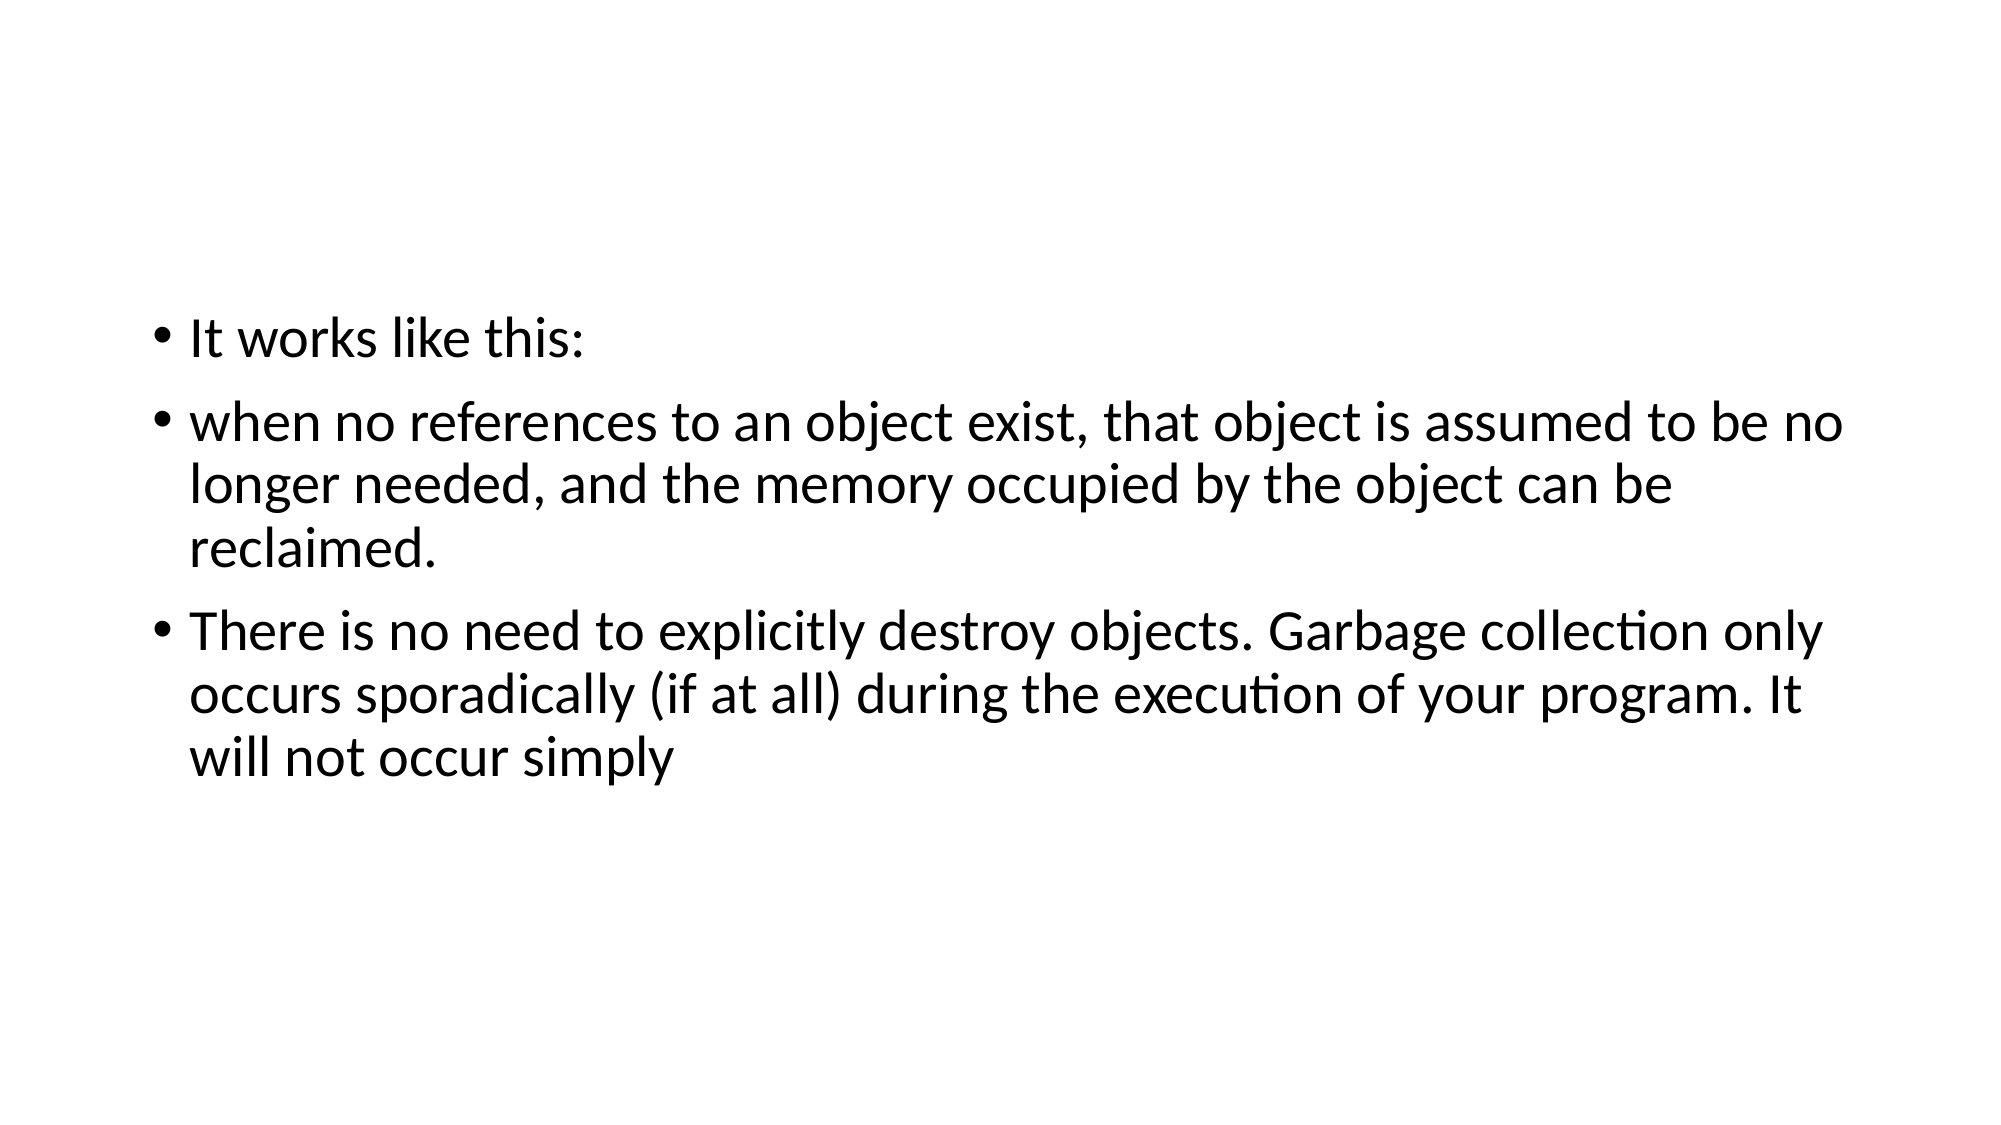

#
It works like this:
when no references to an object exist, that object is assumed to be no longer needed, and the memory occupied by the object can be reclaimed.
There is no need to explicitly destroy objects. Garbage collection only occurs sporadically (if at all) during the execution of your program. It will not occur simply